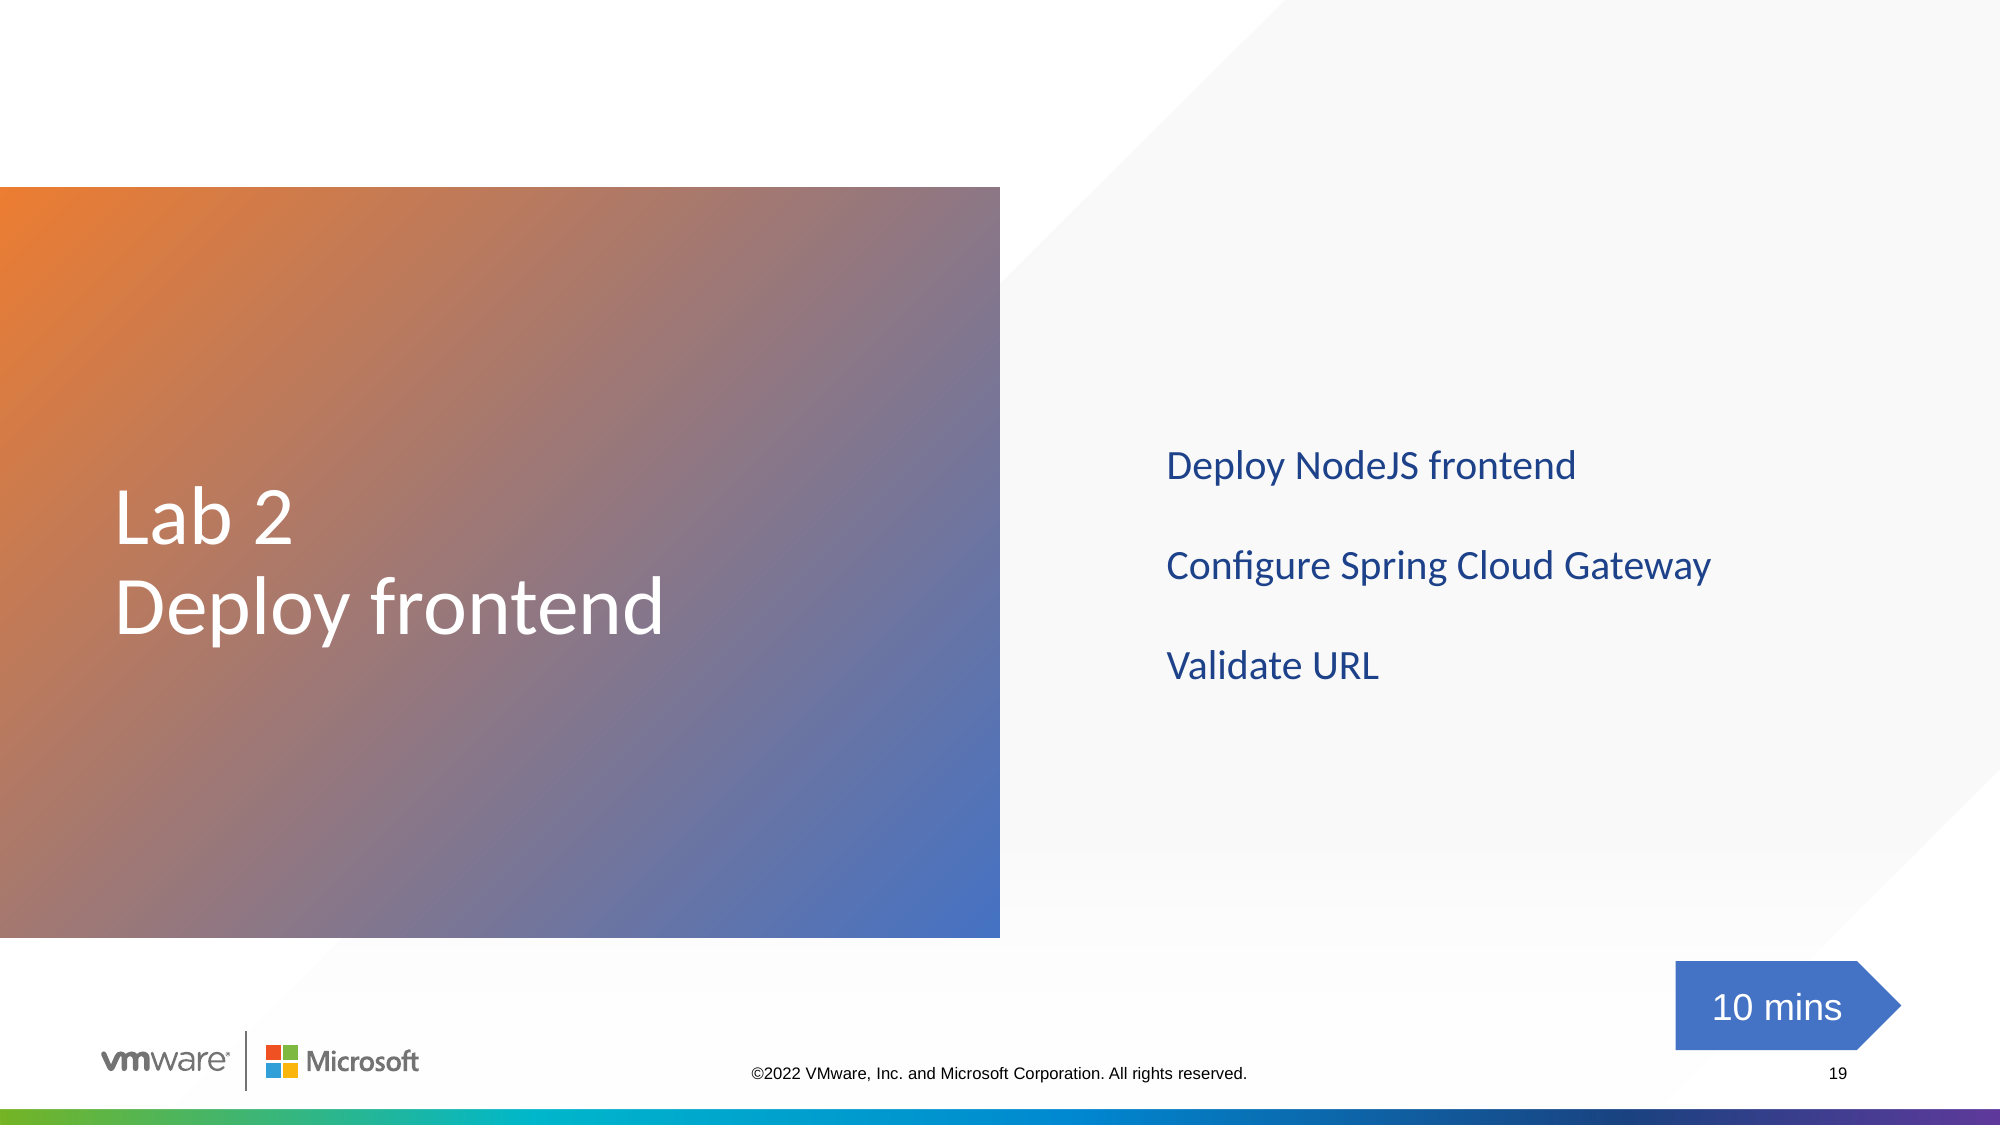

# Lab 2 Deploy frontend

Deploy NodeJS frontend
Configure Spring Cloud Gateway

Validate URL
10 mins
©2022 VMware, Inc. and Microsoft Corporation. All rights reserved.
19